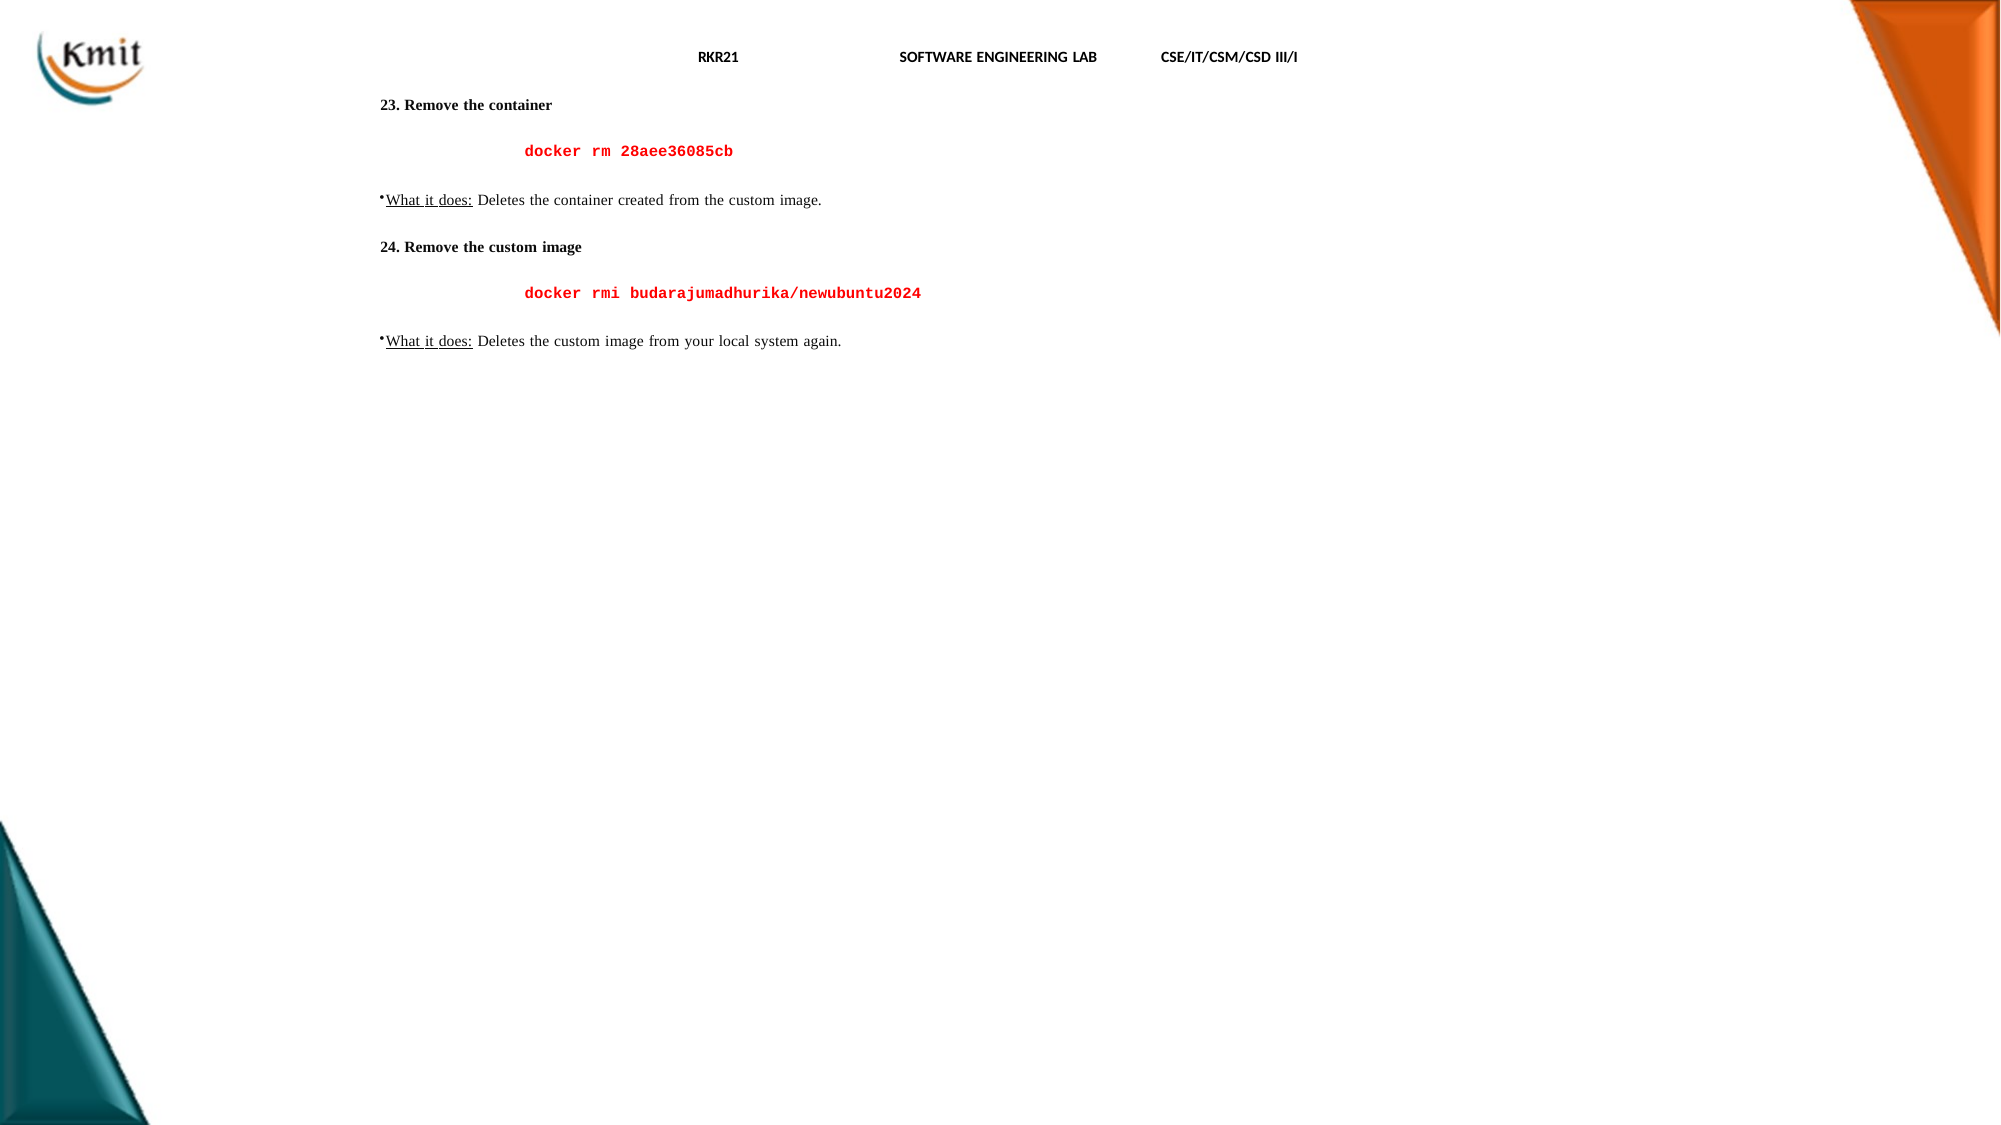

RKR21
SOFTWARE ENGINEERING LAB
CSE/IT/CSM/CSD III/I
Remove the container

docker rm 28aee36085cb

What it does: Deletes the container created from the custom image.

Remove the custom image

docker rmi budarajumadhurika/newubuntu2024

What it does: Deletes the custom image from your local system again.
393